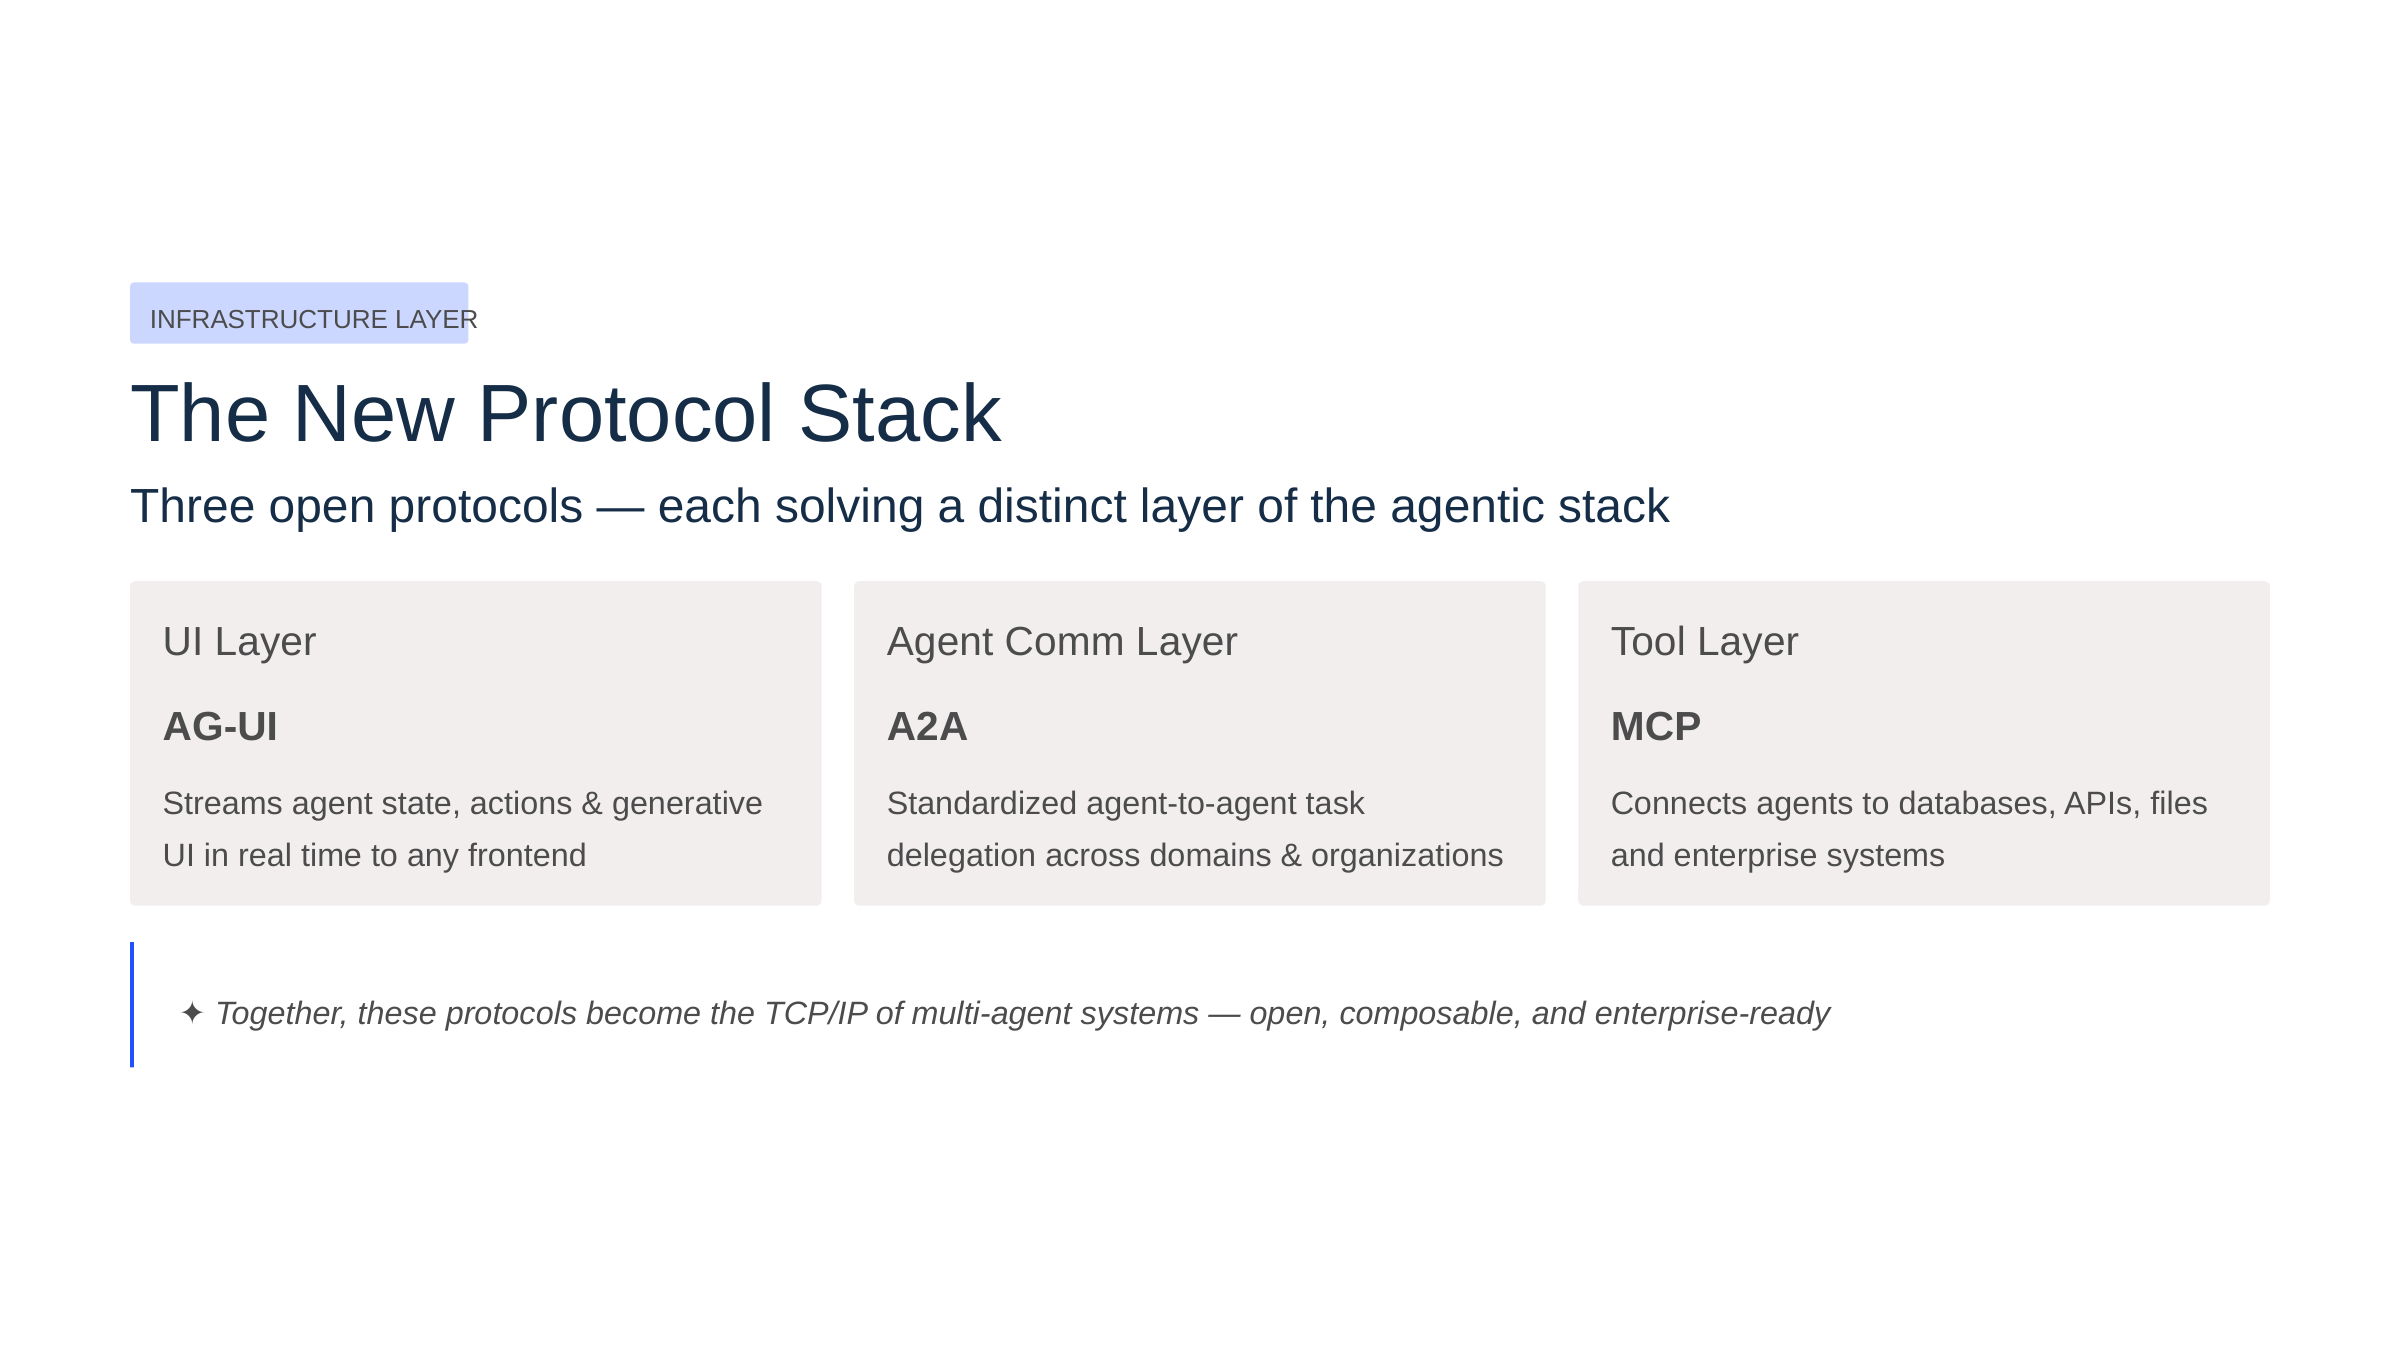

INFRASTRUCTURE LAYER
The New Protocol Stack
Three open protocols — each solving a distinct layer of the agentic stack

UI Layer
Agent Comm Layer
Tool Layer
AG-UI
A2A
MCP
Streams agent state, actions & generative UI in real time to any frontend
Standardized agent-to-agent task delegation across domains & organizations
Connects agents to databases, APIs, files and enterprise systems

✦ Together, these protocols become the TCP/IP of multi-agent systems — open, composable, and enterprise-ready